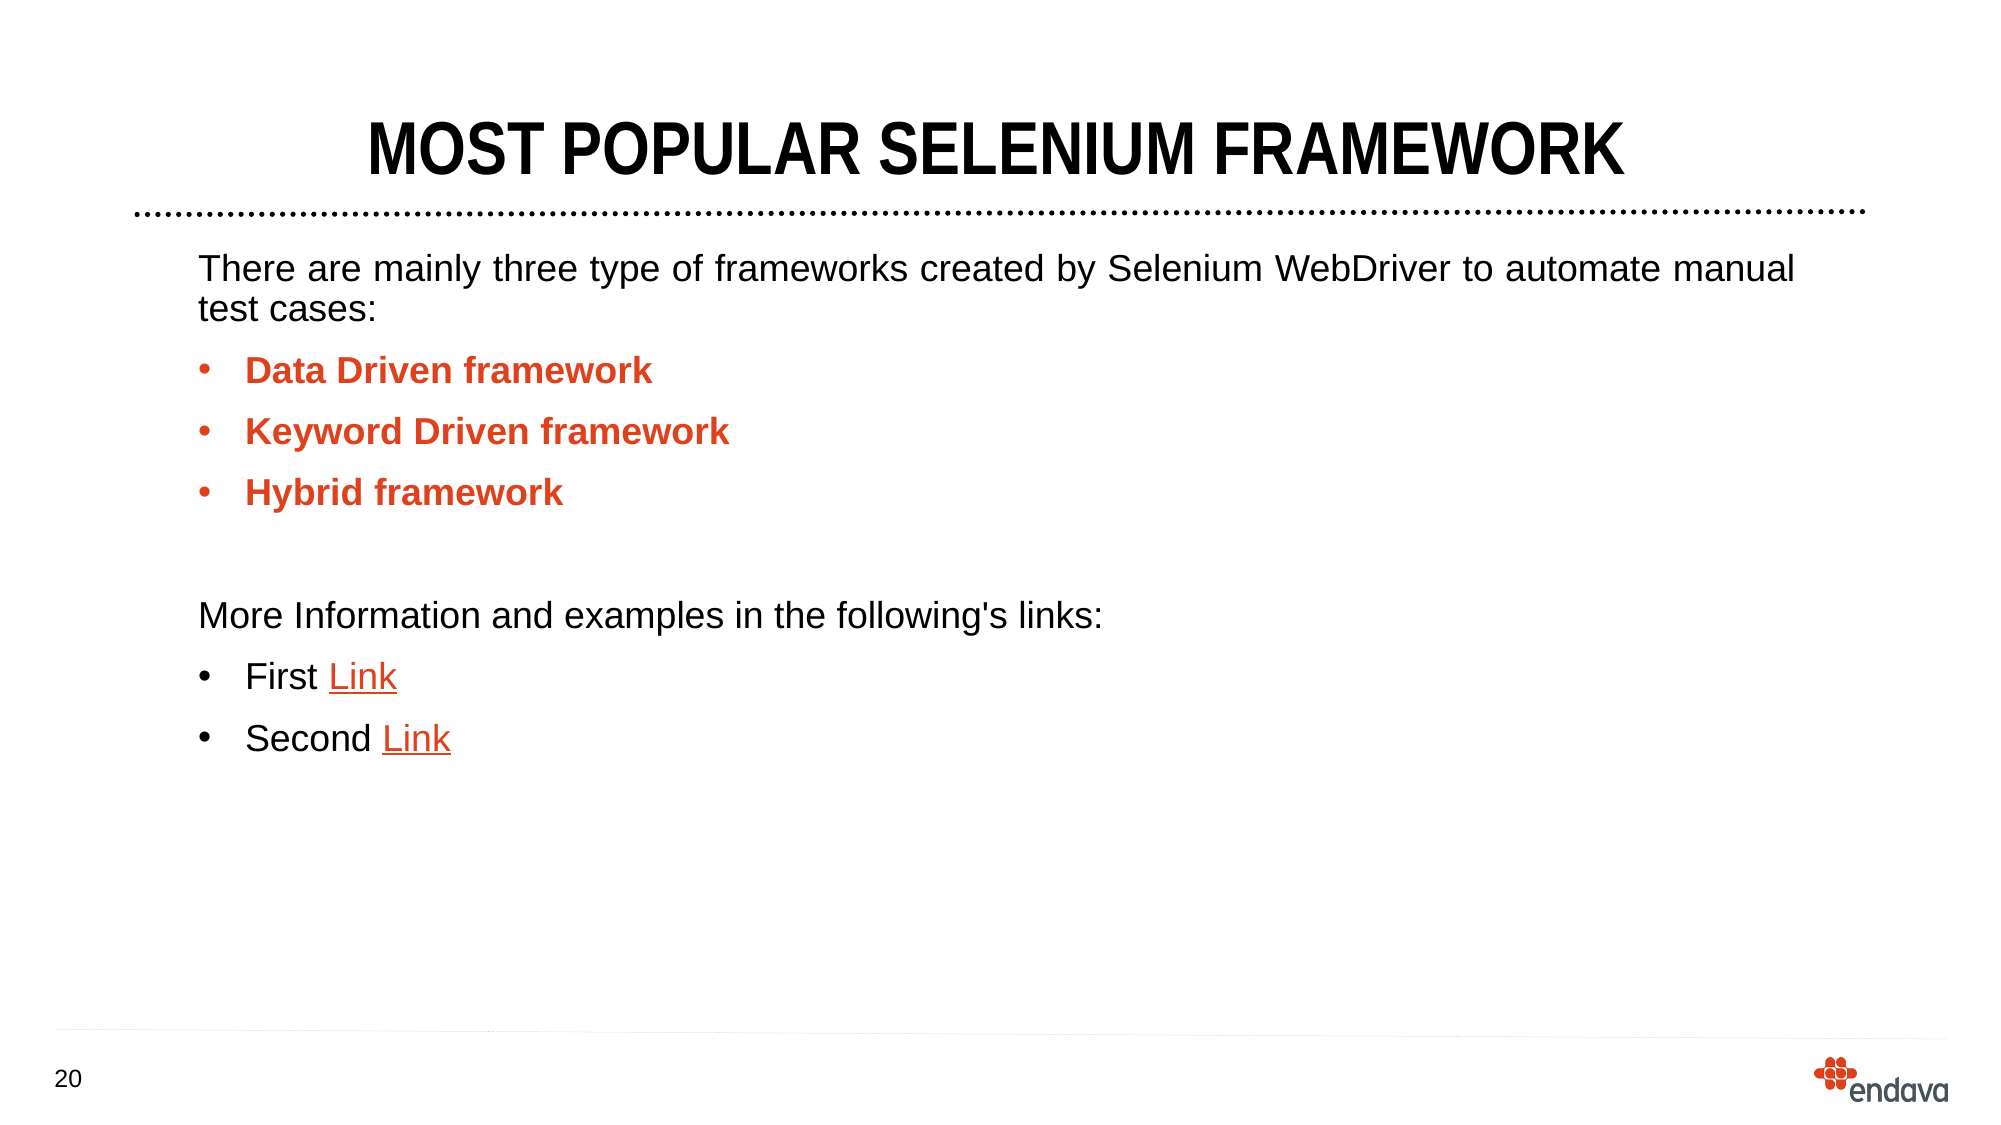

# Most popular selenium framework
There are mainly three type of frameworks created by Selenium WebDriver to automate manual test cases:
Data Driven framework
Keyword Driven framework
Hybrid framework

More Information and examples in the following's links:
First Link
Second Link